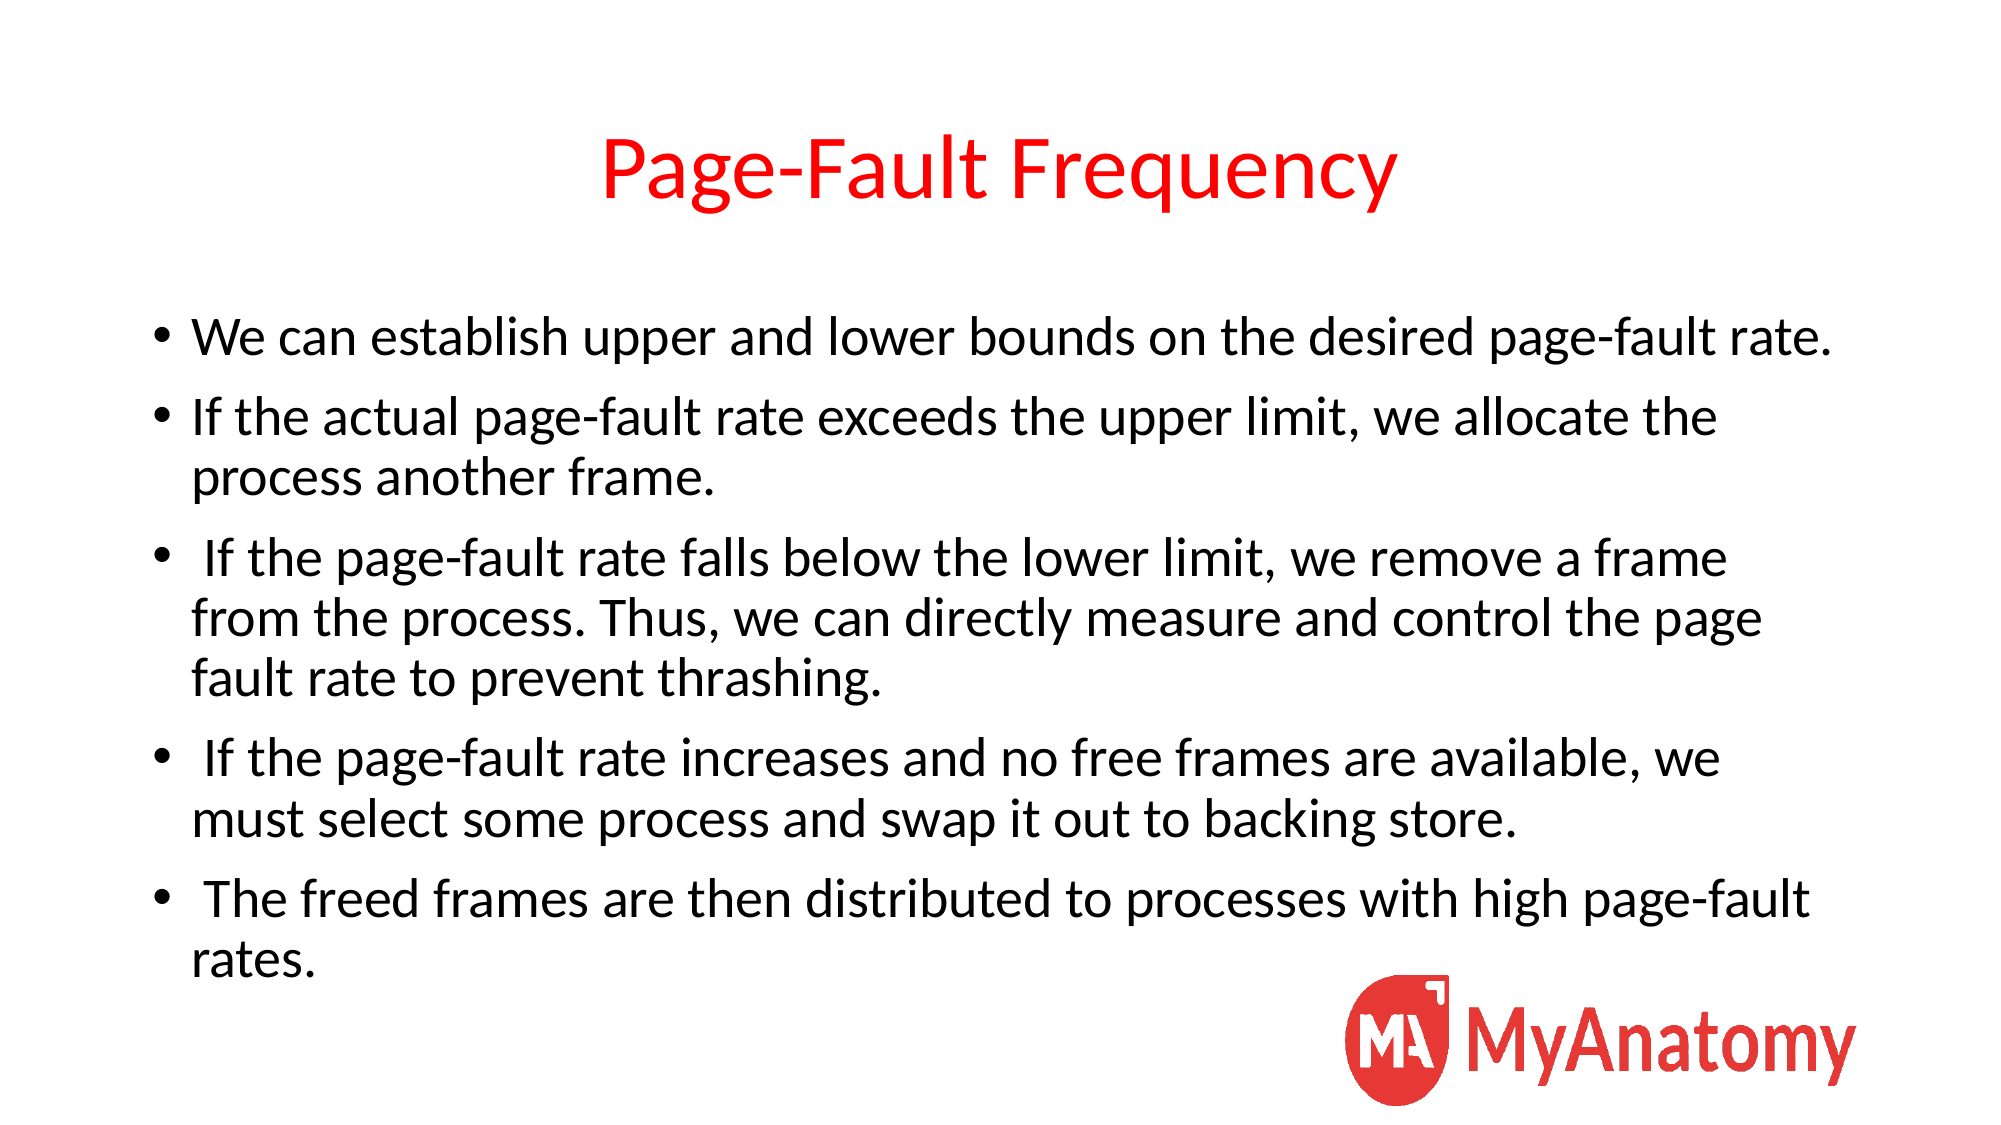

# Page-Fault Frequency
We can establish upper and lower bounds on the desired page-fault rate.
If the actual page-fault rate exceeds the upper limit, we allocate the process another frame.
 If the page-fault rate falls below the lower limit, we remove a frame from the process. Thus, we can directly measure and control the page fault rate to prevent thrashing.
 If the page-fault rate increases and no free frames are available, we must select some process and swap it out to backing store.
 The freed frames are then distributed to processes with high page-fault rates.